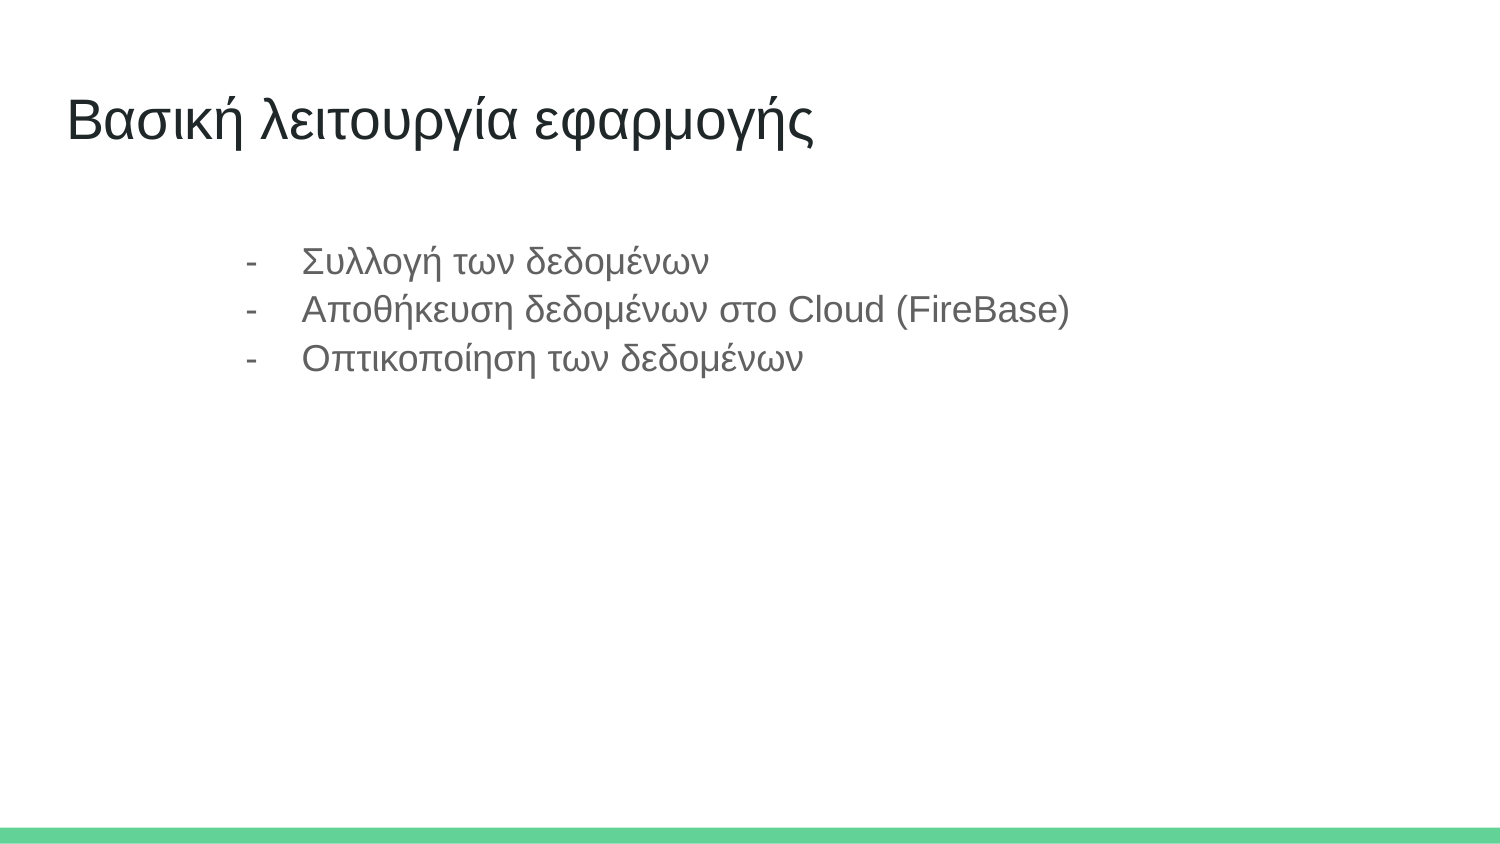

# Βασική λειτουργία εφαρμογής
Συλλογή των δεδομένων
Αποθήκευση δεδομένων στο Cloud (FireBase)
Οπτικοποίηση των δεδομένων